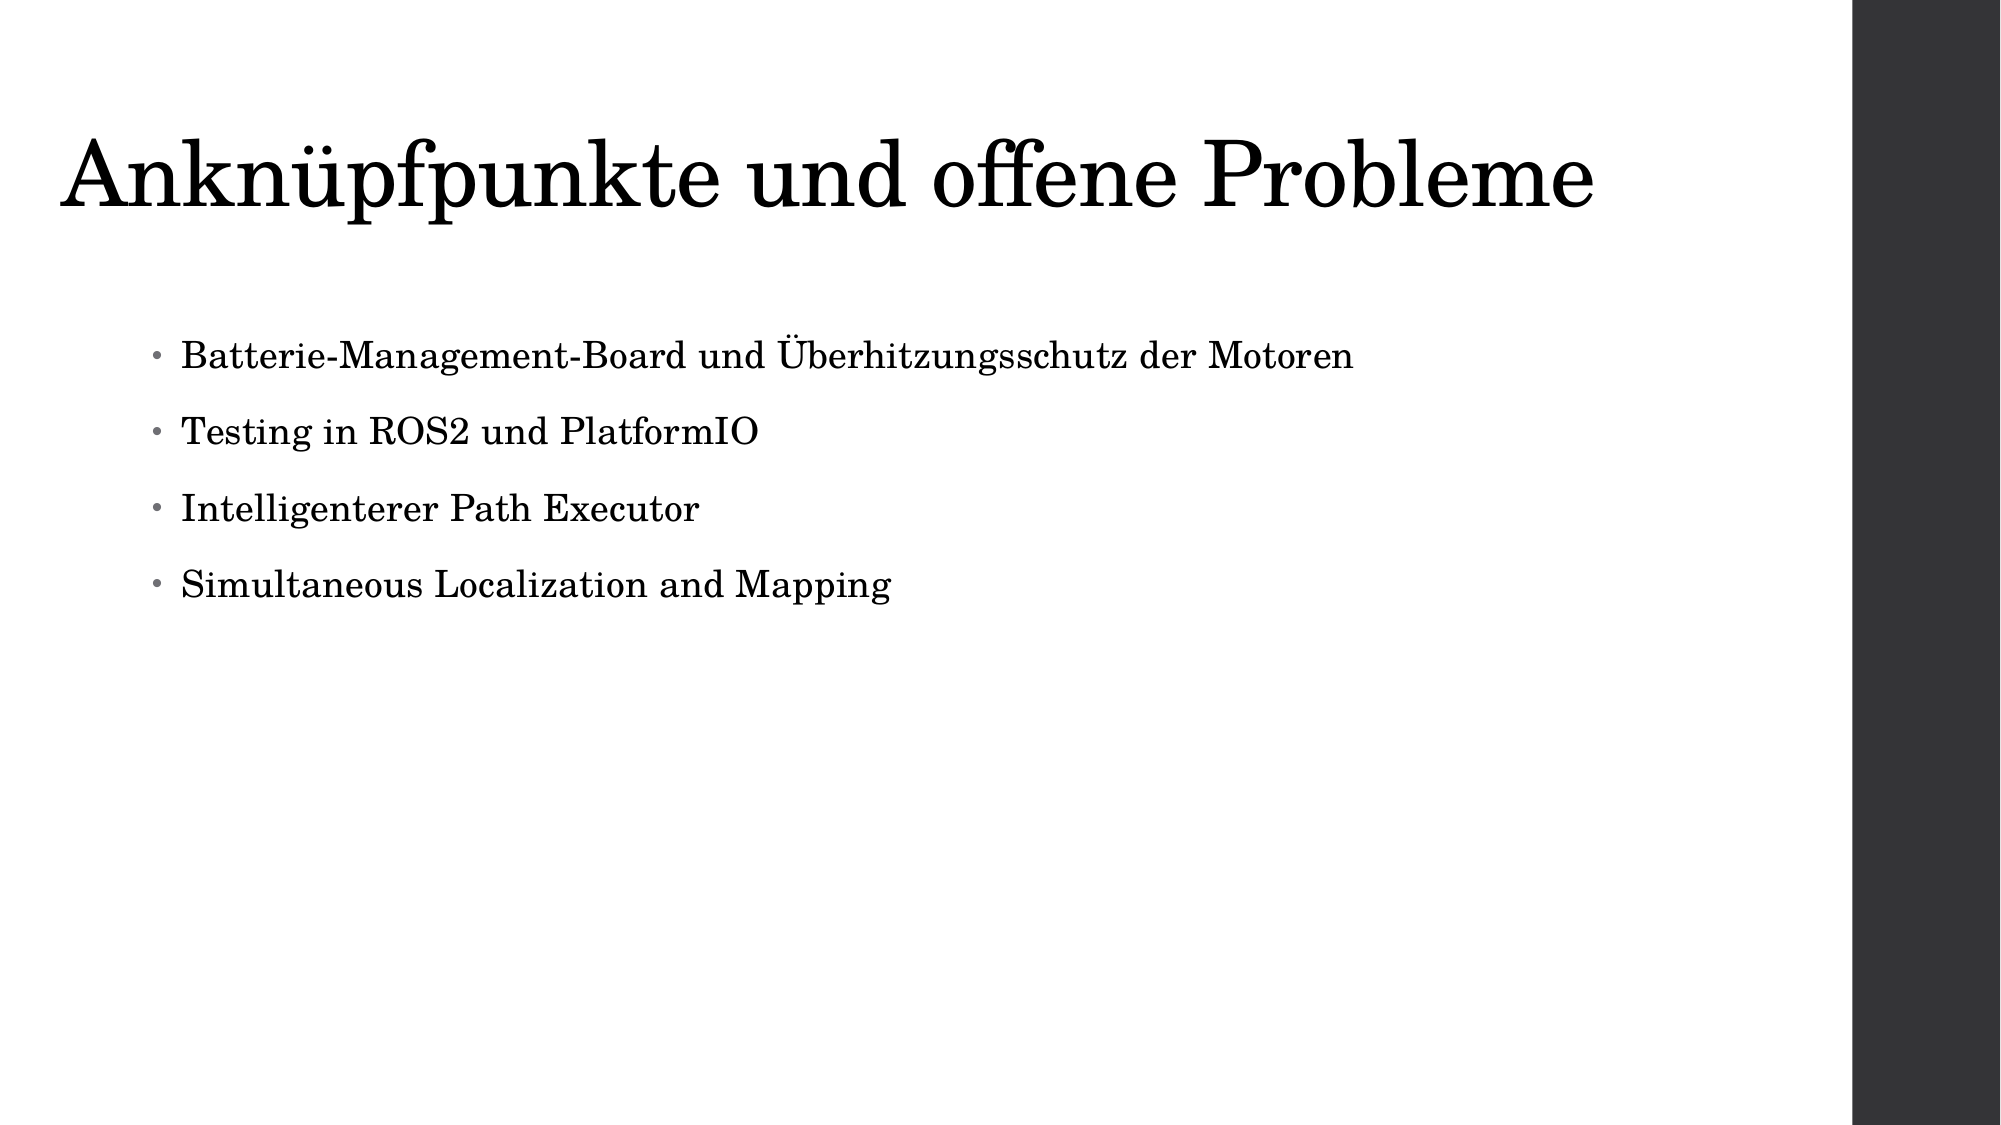

# Anknüpfpunkte und offene Probleme
Batterie-Management-Board und Überhitzungsschutz der Motoren
Testing in ROS2 und PlatformIO
Intelligenterer Path Executor
Simultaneous Localization and Mapping